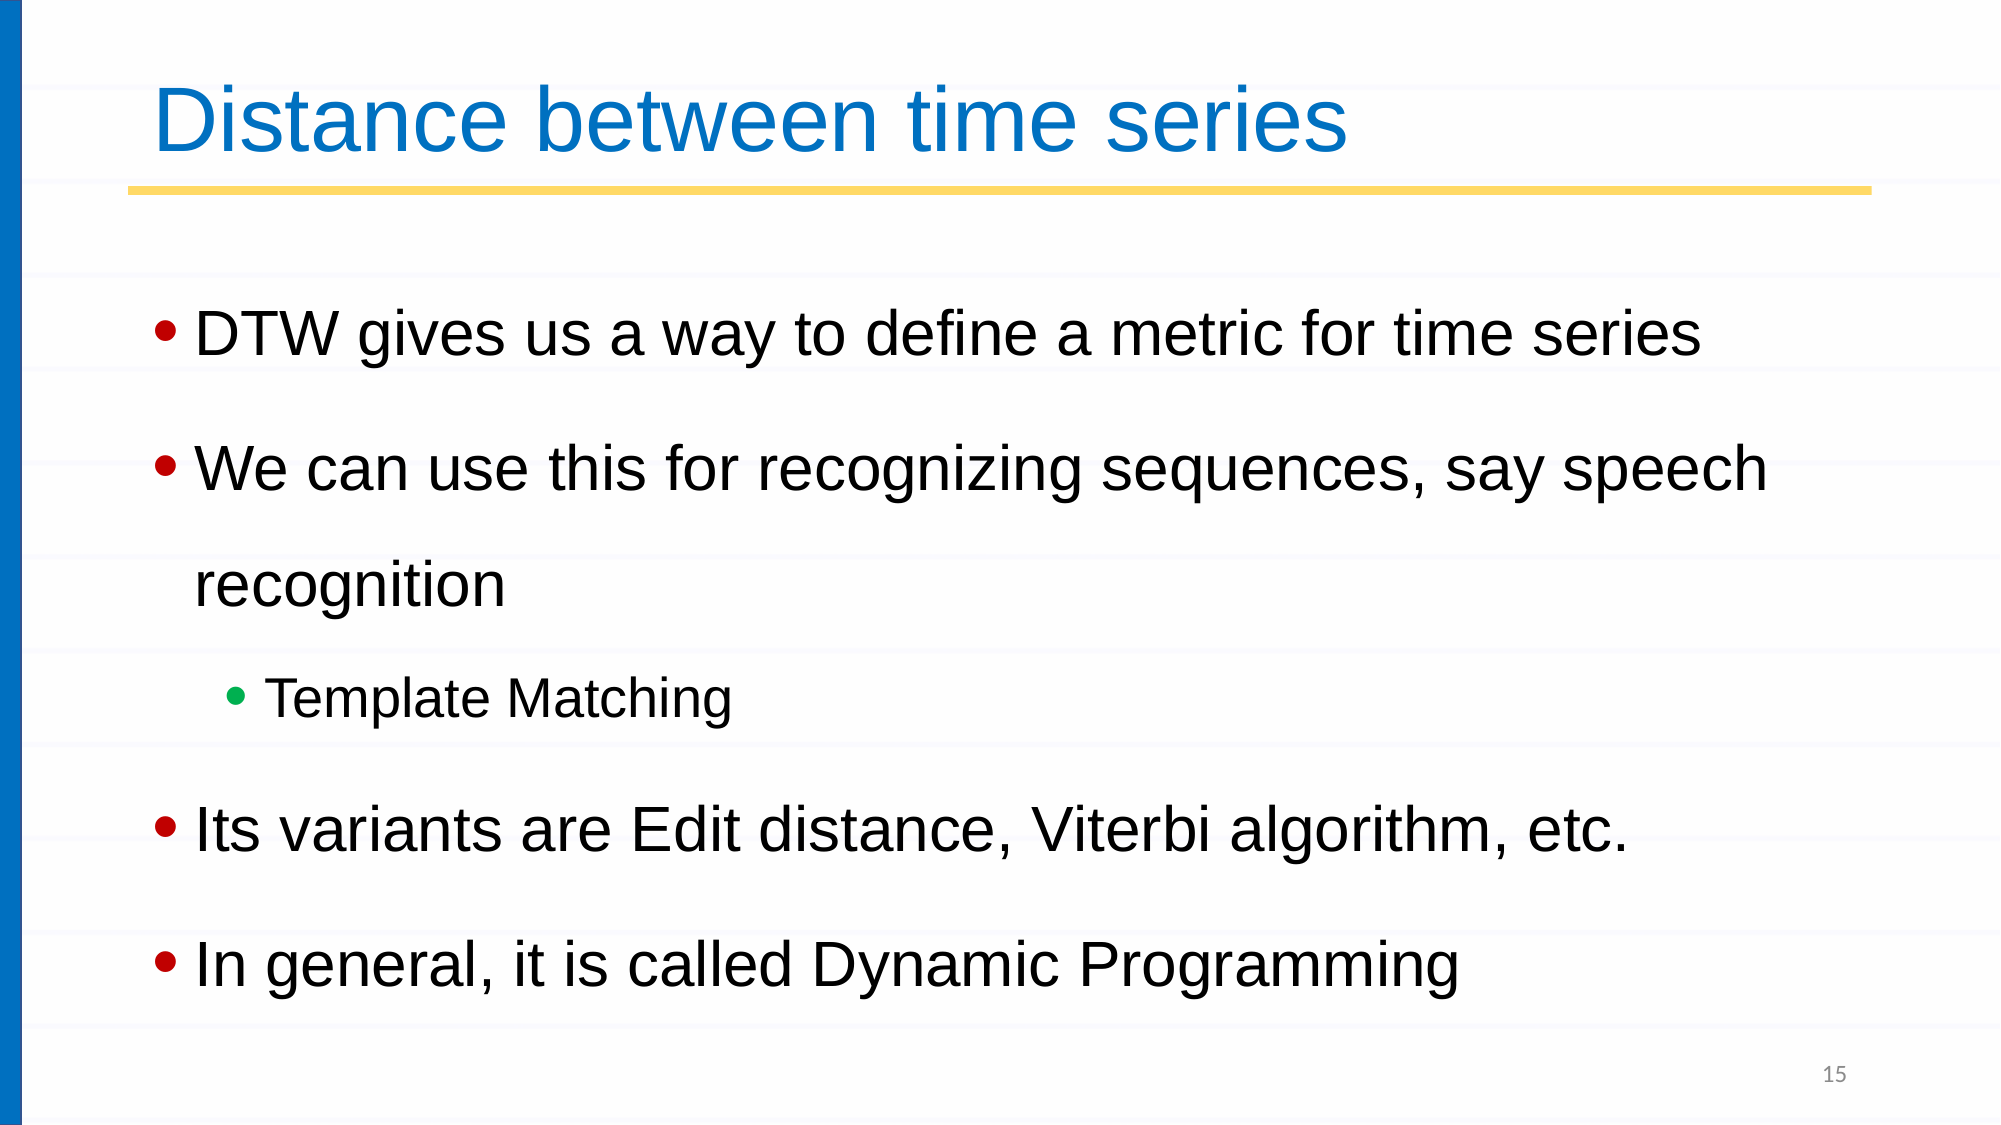

# Distance between time series
DTW gives us a way to define a metric for time series
We can use this for recognizing sequences, say speech recognition
Template Matching
Its variants are Edit distance, Viterbi algorithm, etc.
In general, it is called Dynamic Programming
15